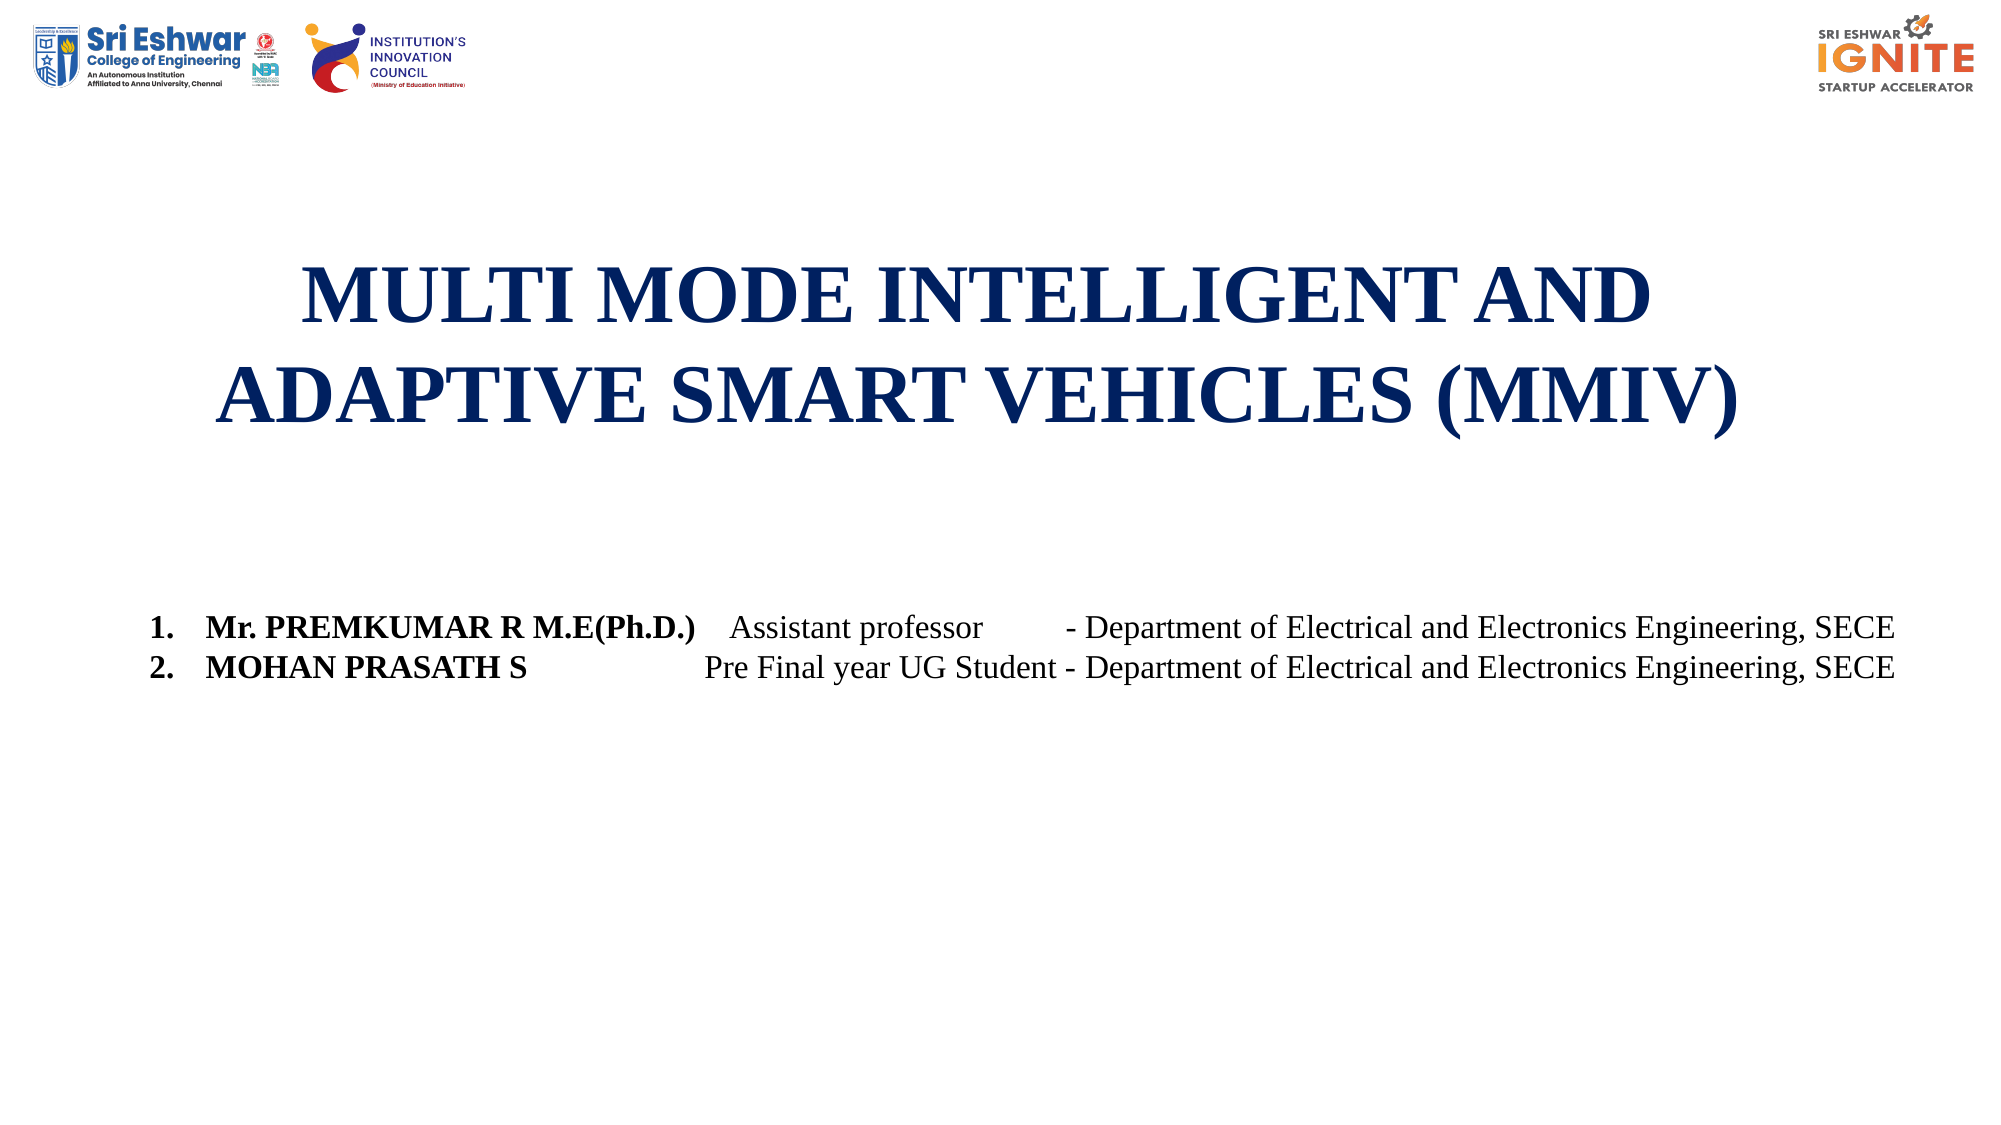

MULTI MODE INTELLIGENT AND ADAPTIVE SMART VEHICLES (MMIV)
Mr. PREMKUMAR R M.E(Ph.D.)
MOHAN PRASATH S
   Assistant professor          - Department of Electrical and Electronics Engineering, SECE
Pre Final year UG Student - Department of Electrical and Electronics Engineering, SECE